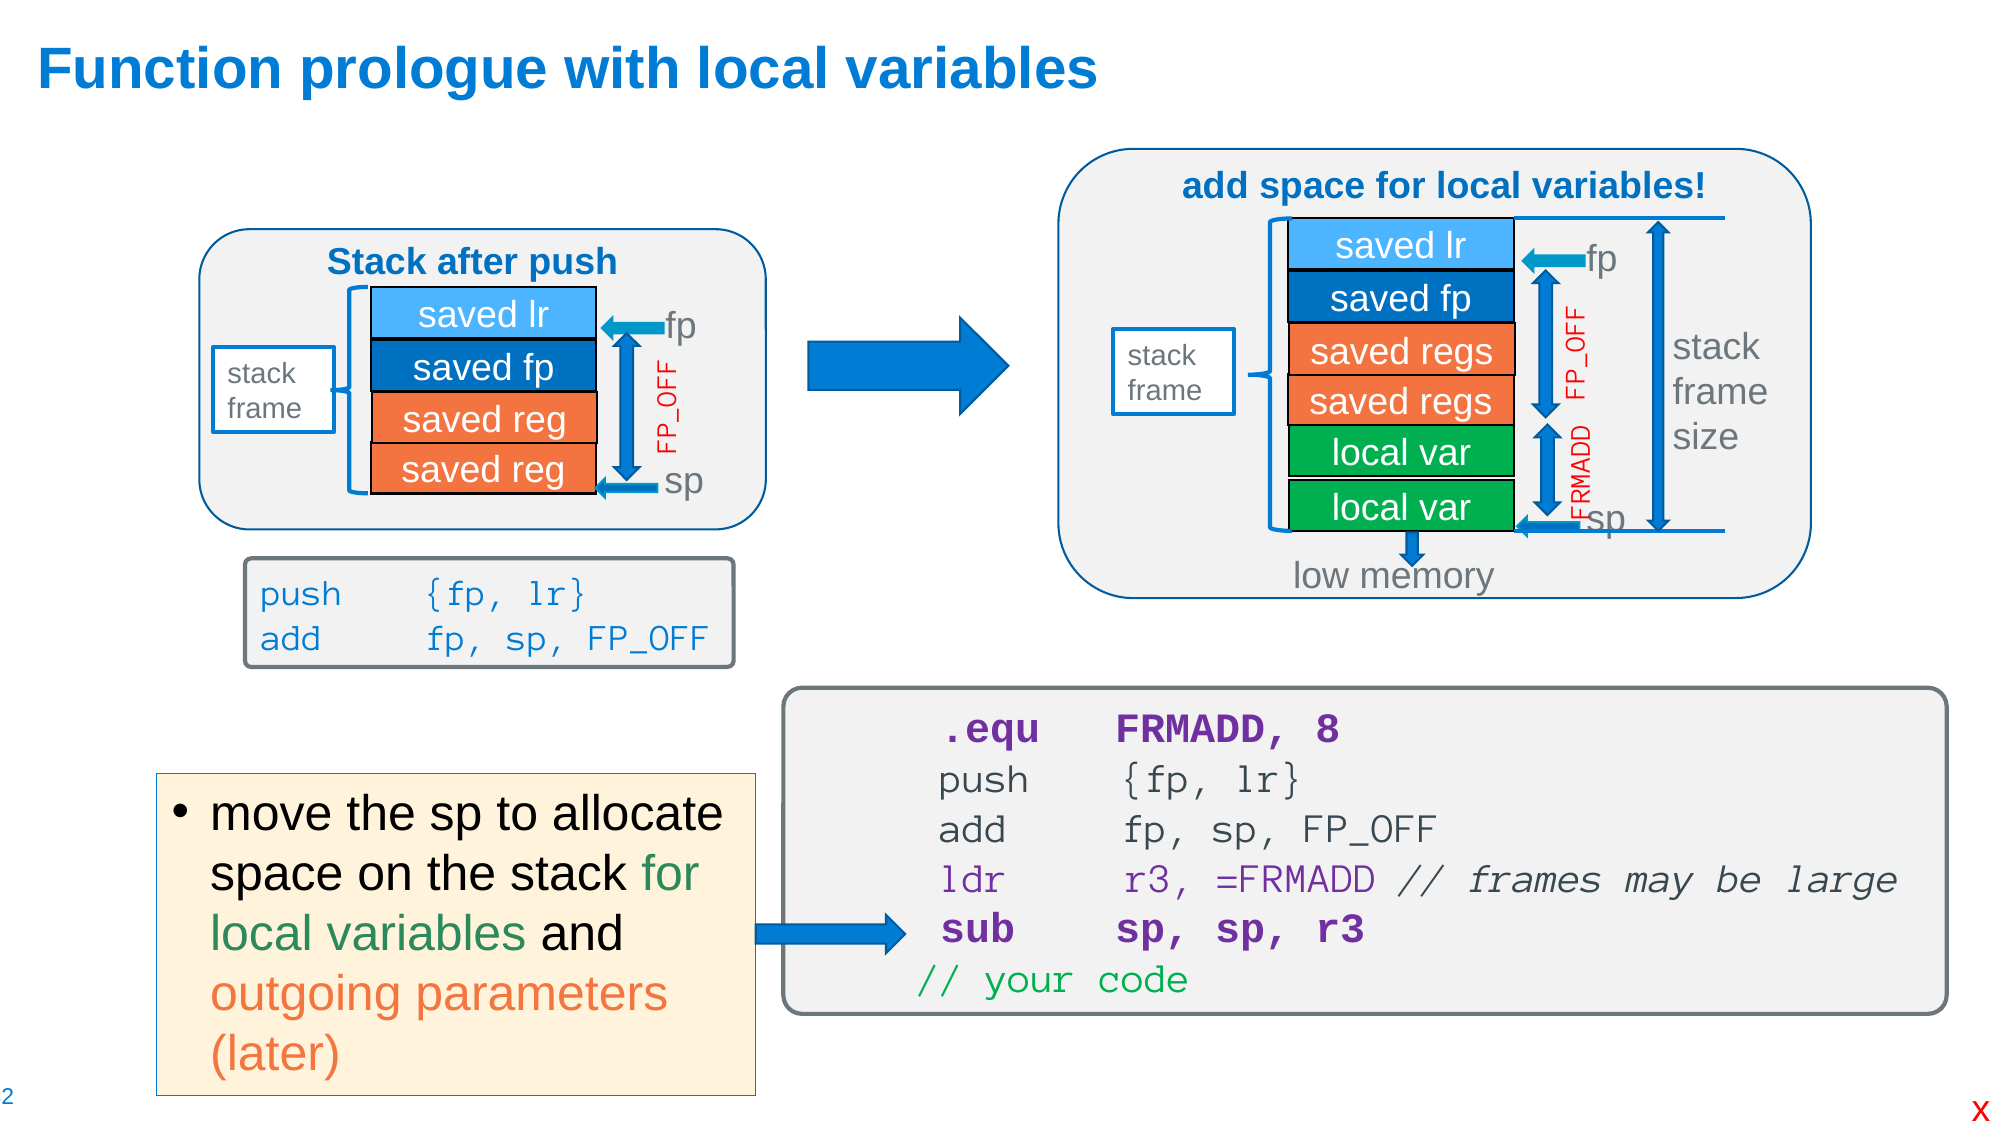

# Function prologue with local variables

add space for local variables!

saved lr
fp

saved fp
saved regs
stack
frame
saved regs
local var
local var
sp

low memory

Stack after push

saved lr
fp

saved fp
stack frame
saved reg
saved reg
sp

FP_OFF
stack frame
size

FP_OFF

FRMADD
push    {fp, lr}
add     fp, sp, FP_OFF
      .equ   FRMADD, 8
      push    {fp, lr}
      add     fp, sp, FP_OFF
      ldr	 r3, =FRMADD // frames may be large
      sub    sp, sp, r3
     // your code
move the sp to allocate space on the stack for local variables and outgoing parameters (later)

x